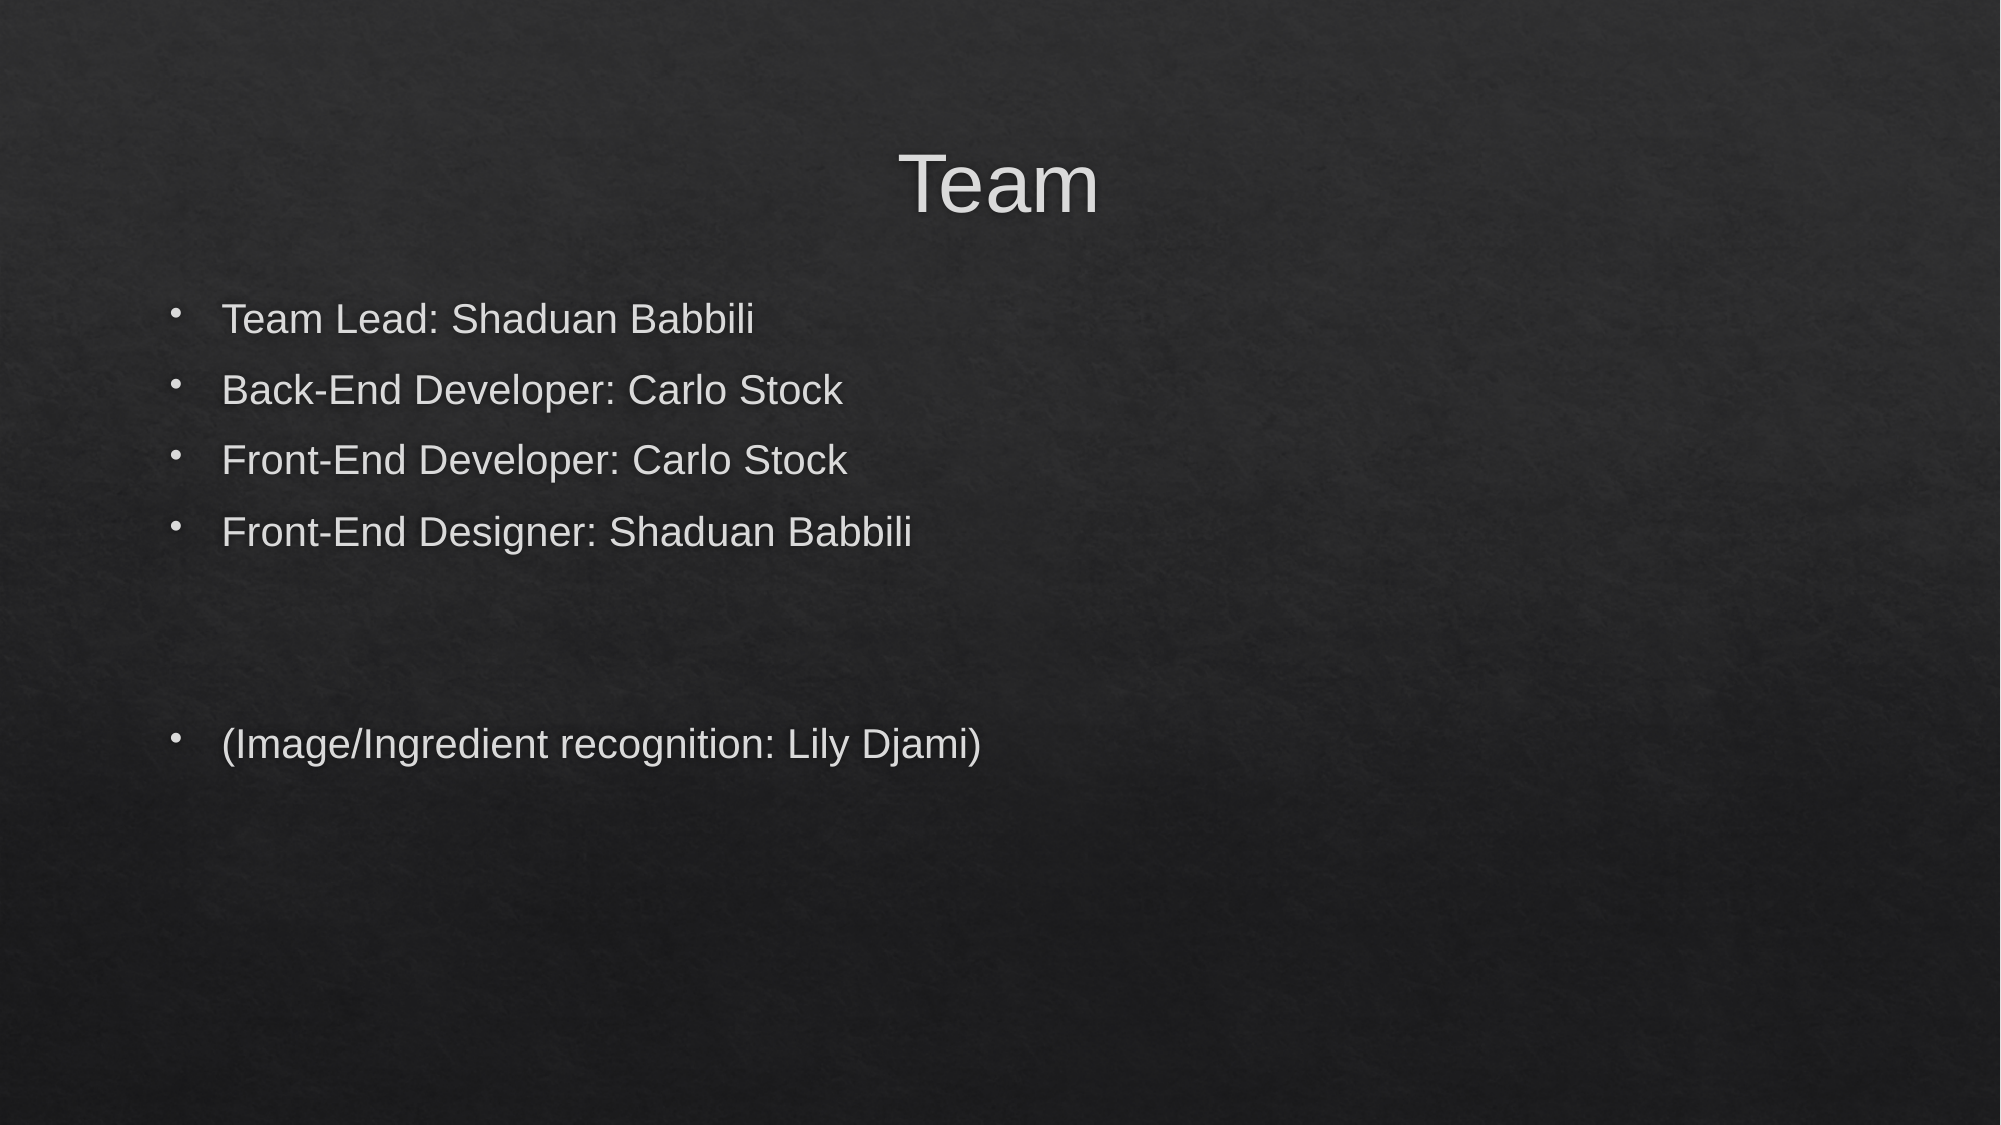

# Team
Team Lead: Shaduan Babbili
Back-End Developer: Carlo Stock
Front-End Developer: Carlo Stock
Front-End Designer: Shaduan Babbili

(Image/Ingredient recognition: Lily Djami)